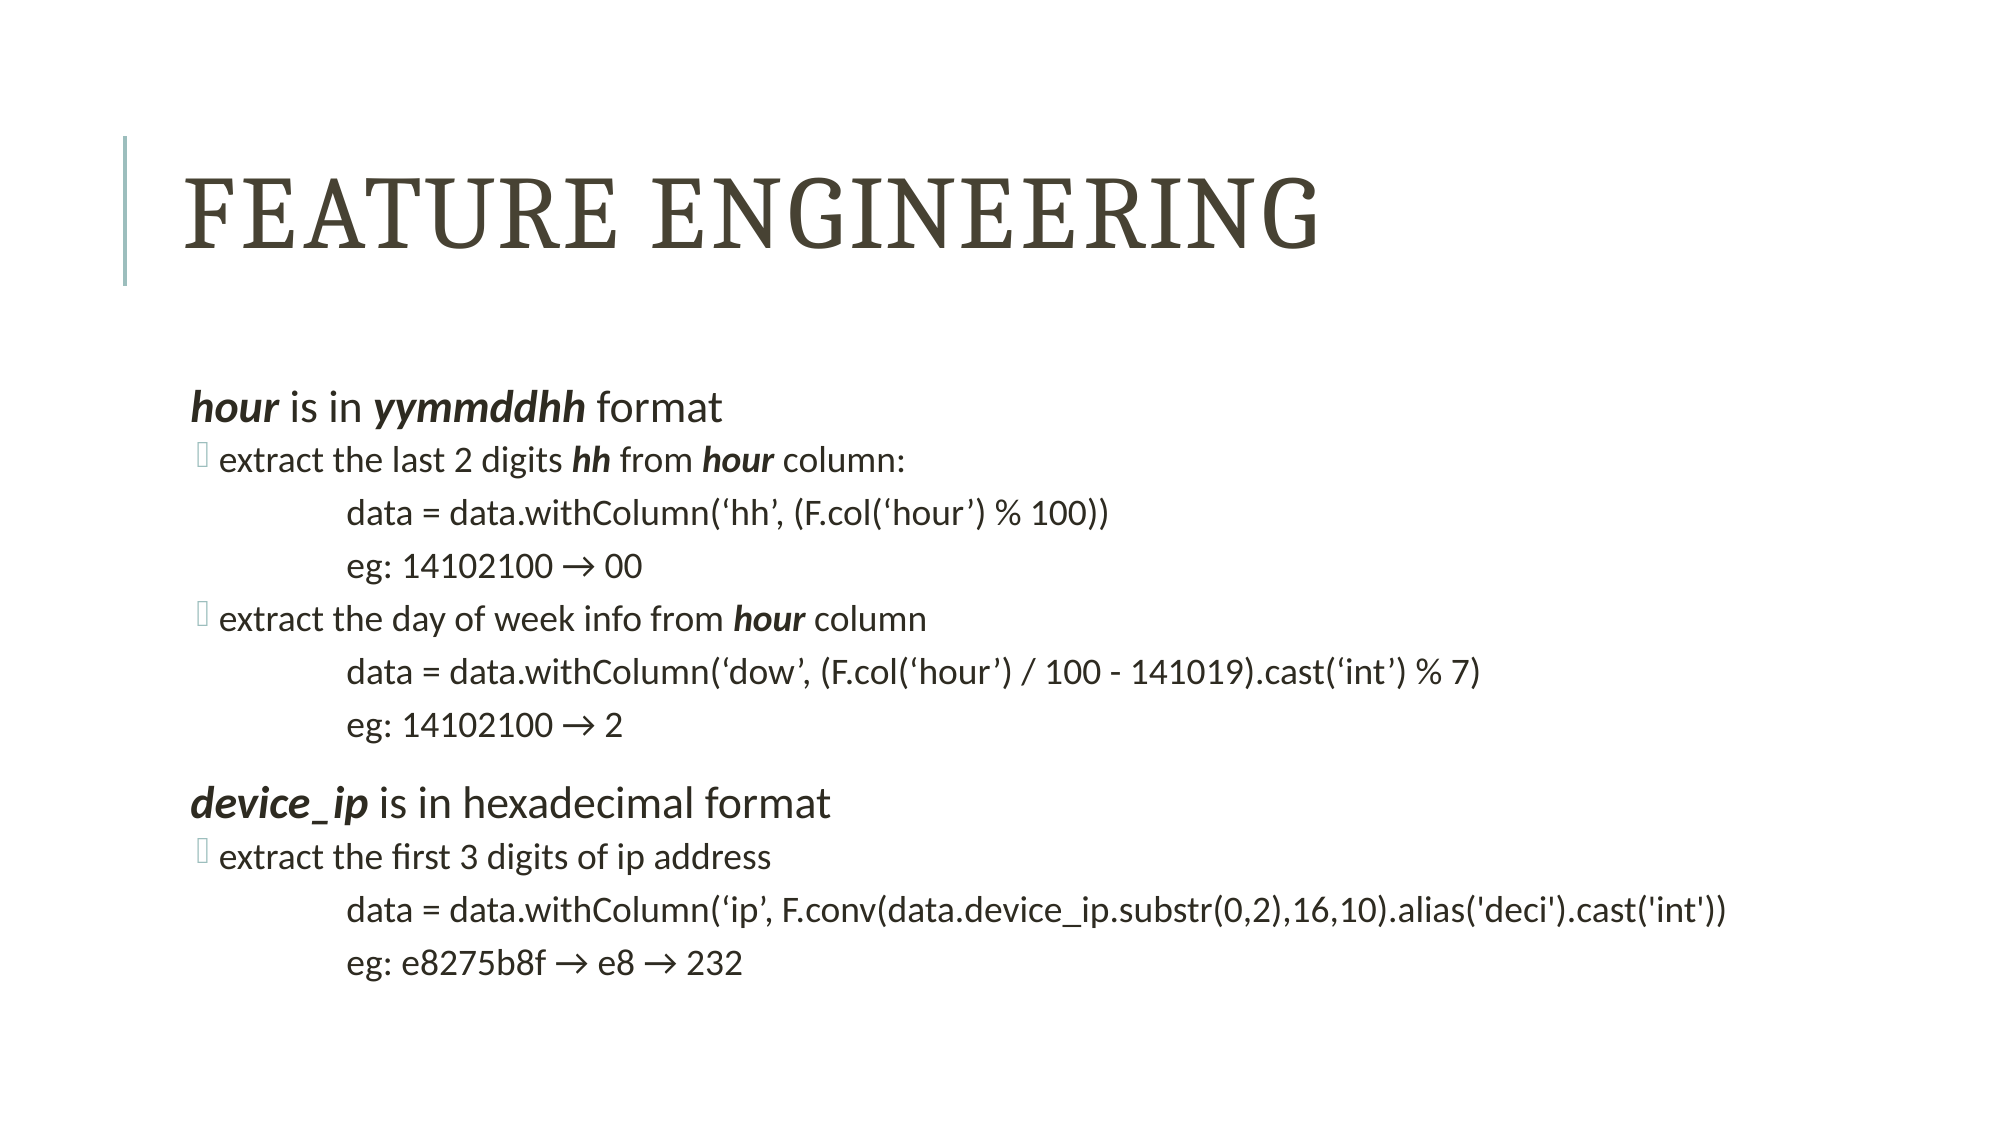

# Feature engineering
hour is in yymmddhh format
extract the last 2 digits hh from hour column:
	data = data.withColumn(‘hh’, (F.col(‘hour’) % 100))
	eg: 14102100 → 00
extract the day of week info from hour column
	data = data.withColumn(‘dow’, (F.col(‘hour’) / 100 - 141019).cast(‘int’) % 7)
	eg: 14102100 → 2
device_ip is in hexadecimal format
extract the first 3 digits of ip address
	data = data.withColumn(‘ip’, F.conv(data.device_ip.substr(0,2),16,10).alias('deci').cast('int'))
	eg: e8275b8f → e8 → 232